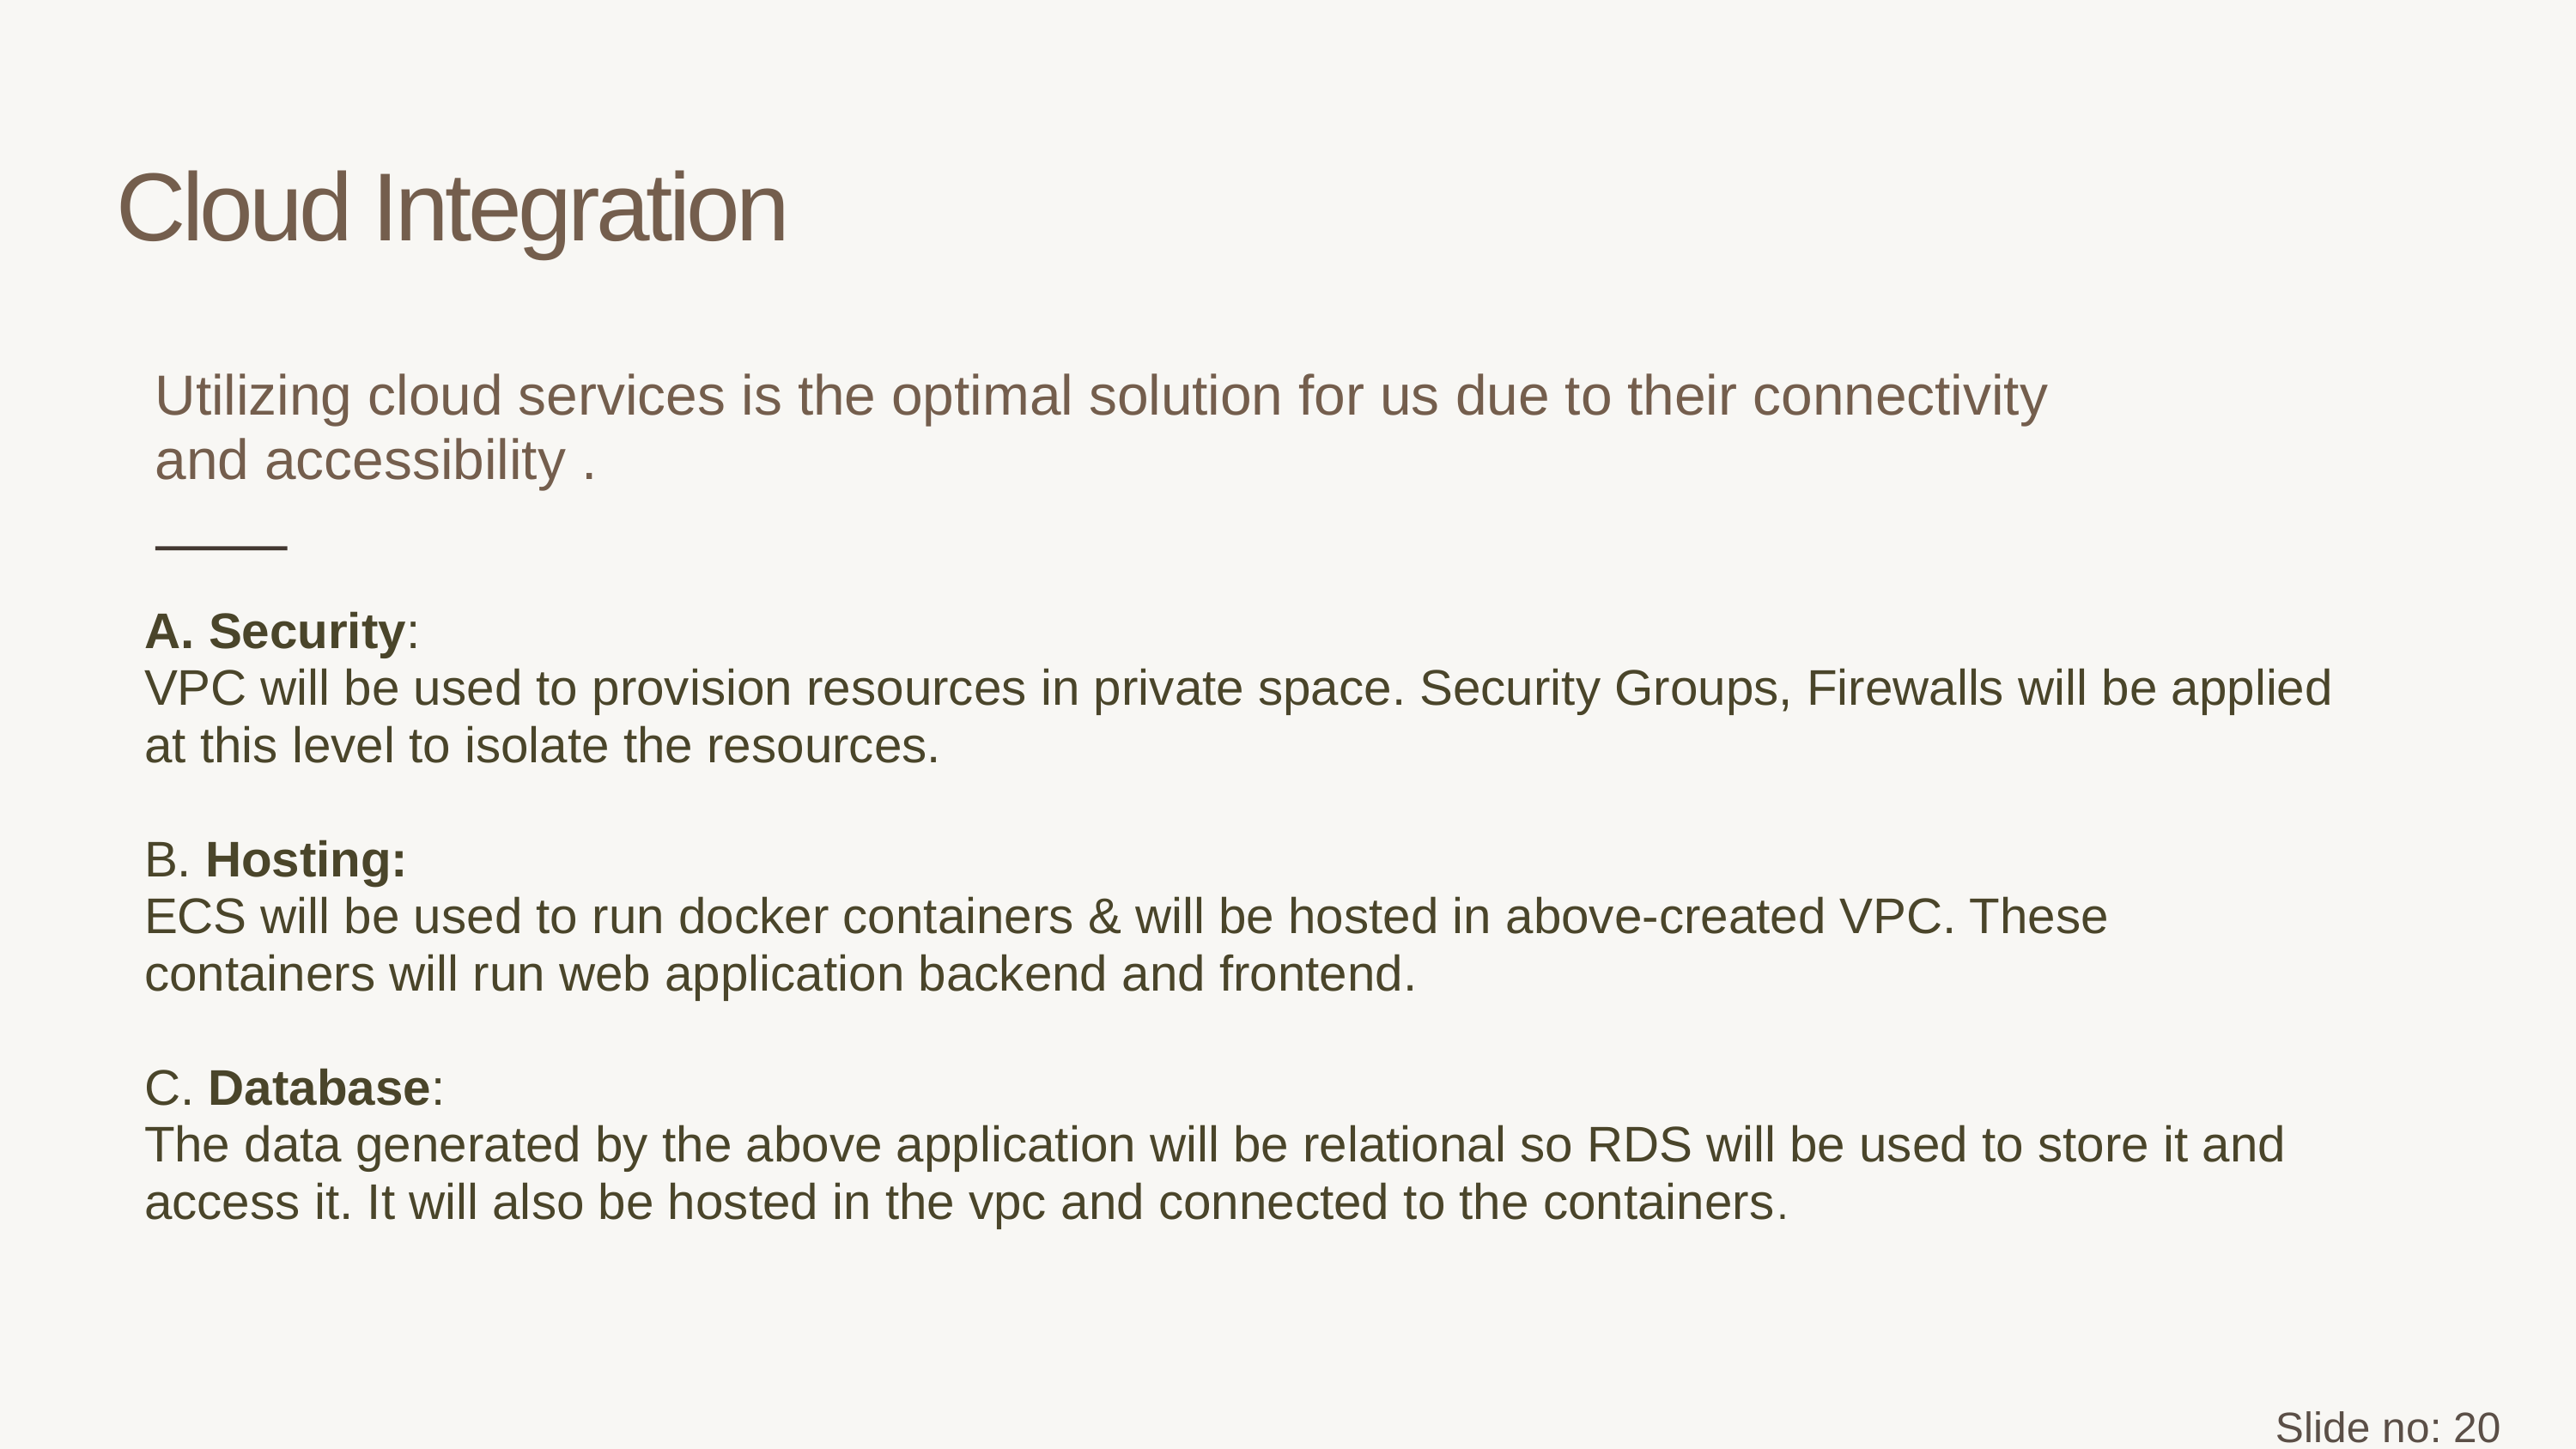

Cloud Integration
Utilizing cloud services is the optimal solution for us due to their connectivity and accessibility .

Security:
VPC will be used to provision resources in private space. Security Groups, Firewalls will be applied at this level to isolate the resources.

B. Hosting:
ECS will be used to run docker containers & will be hosted in above-created VPC. These containers will run web application backend and frontend.

C. Database:
The data generated by the above application will be relational so RDS will be used to store it and access it. It will also be hosted in the vpc and connected to the containers.

Slide no: 20